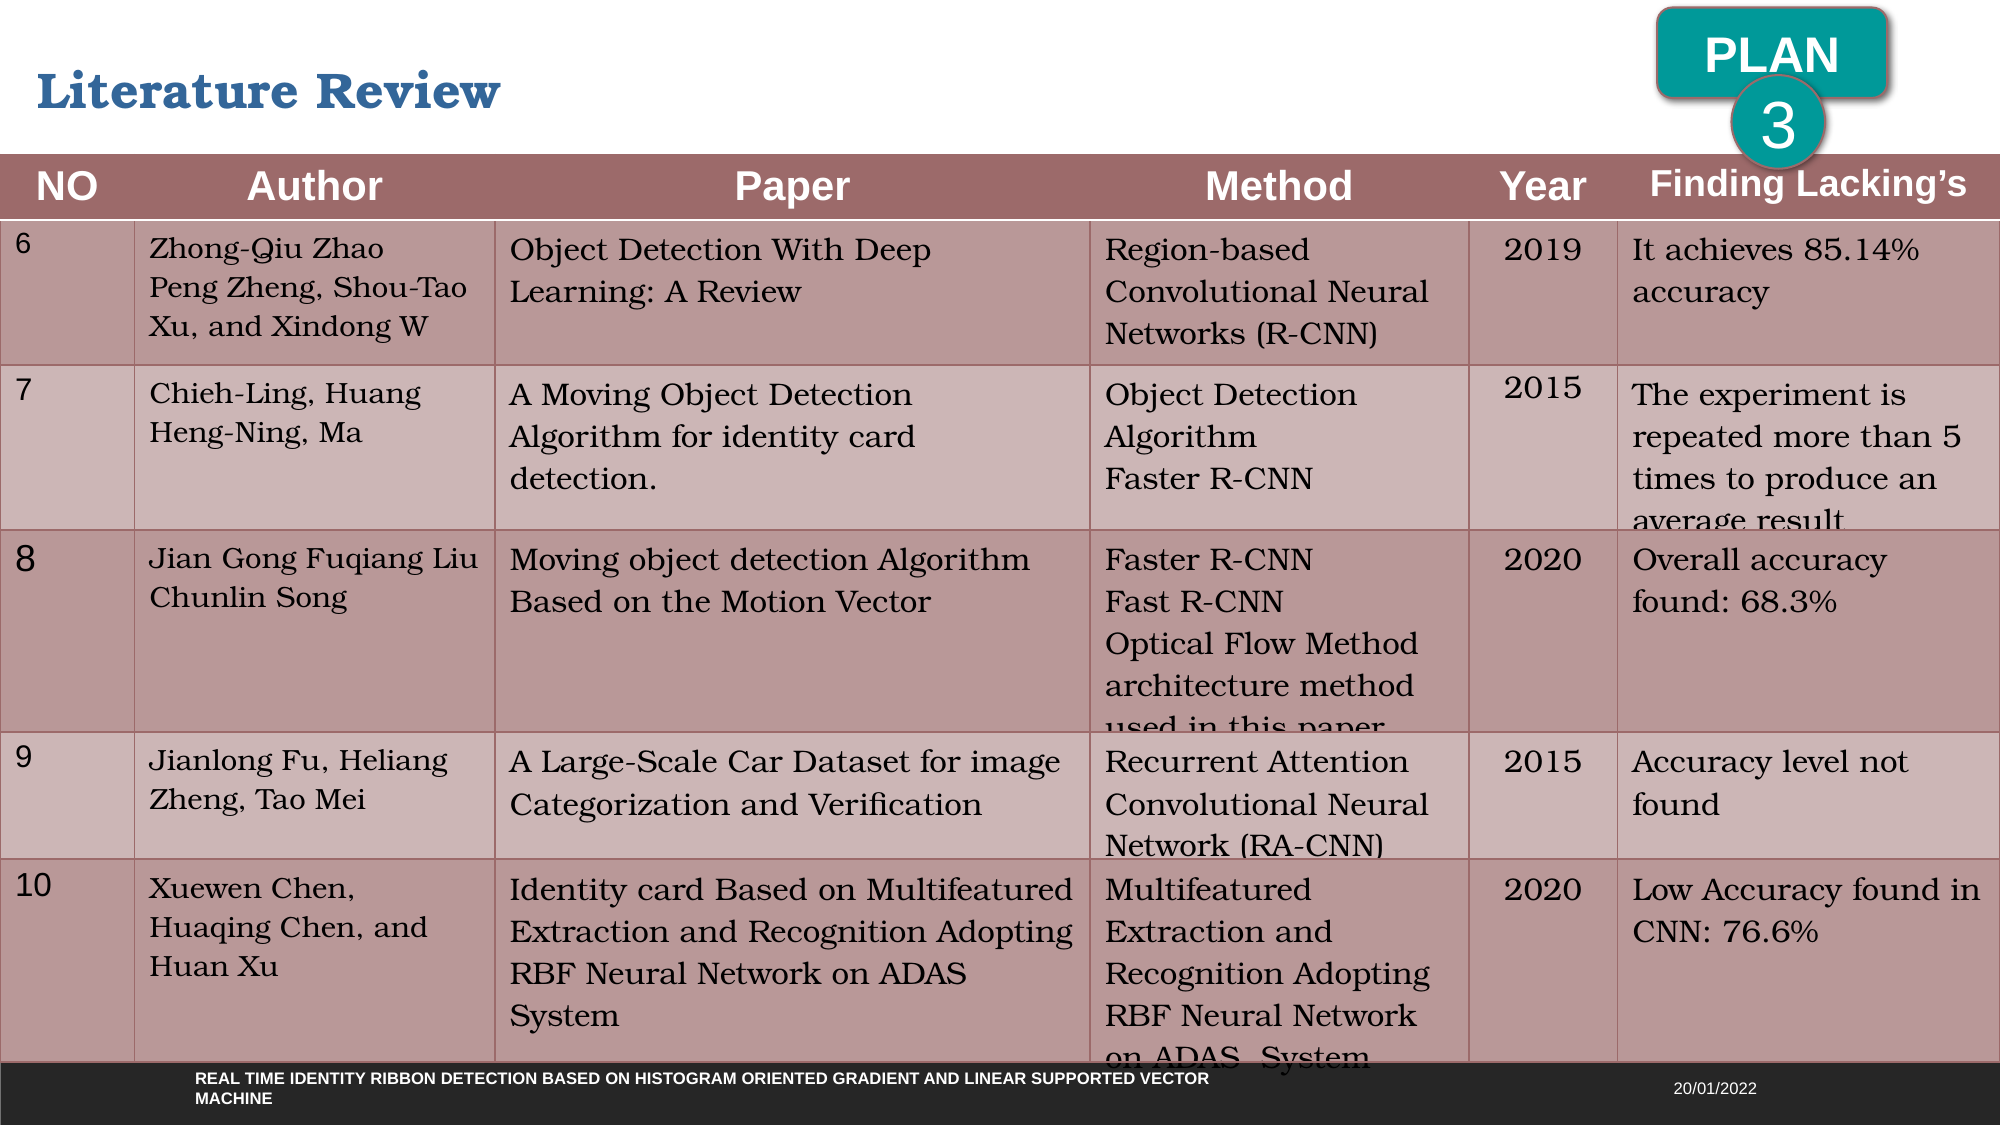

PLAN
Literature Review
3
| NO | Author | Paper | Method | Year | Finding Lacking’s |
| --- | --- | --- | --- | --- | --- |
| 6 | Zhong-Qiu Zhao Peng Zheng, Shou-Tao Xu, and Xindong W | Object Detection With Deep Learning: A Review | Region-based Convolutional Neural Networks (R-CNN) | 2019 | It achieves 85.14% accuracy |
| 7 | Chieh-Ling, Huang Heng-Ning, Ma | A Moving Object Detection Algorithm for identity card detection. | Object Detection Algorithm Faster R-CNN | 2015 | The experiment is repeated more than 5 times to produce an average result |
| 8 | Jian Gong Fuqiang Liu Chunlin Song | Moving object detection Algorithm Based on the Motion Vector | Faster R-CNN Fast R-CNN Optical Flow Method architecture method used in this paper | 2020 | Overall accuracy found: 68.3% |
| 9 | Jianlong Fu, Heliang Zheng, Tao Mei | A Large-Scale Car Dataset for image Categorization and Verification | Recurrent Attention Convolutional Neural Network (RA-CNN) | 2015 | Accuracy level not found |
| 10 | Xuewen Chen,  Huaqing Chen, and  Huan Xu | Identity card Based on Multifeatured Extraction and Recognition Adopting RBF Neural Network on ADAS System | Multifeatured Extraction and Recognition Adopting RBF Neural Network on ADAS System | 2020 | Low Accuracy found in CNN: 76.6% |
Real Time Identity Ribbon Detection Based on Histogram Oriented Gradient and Linear Supported Vector Machine
20/01/2022